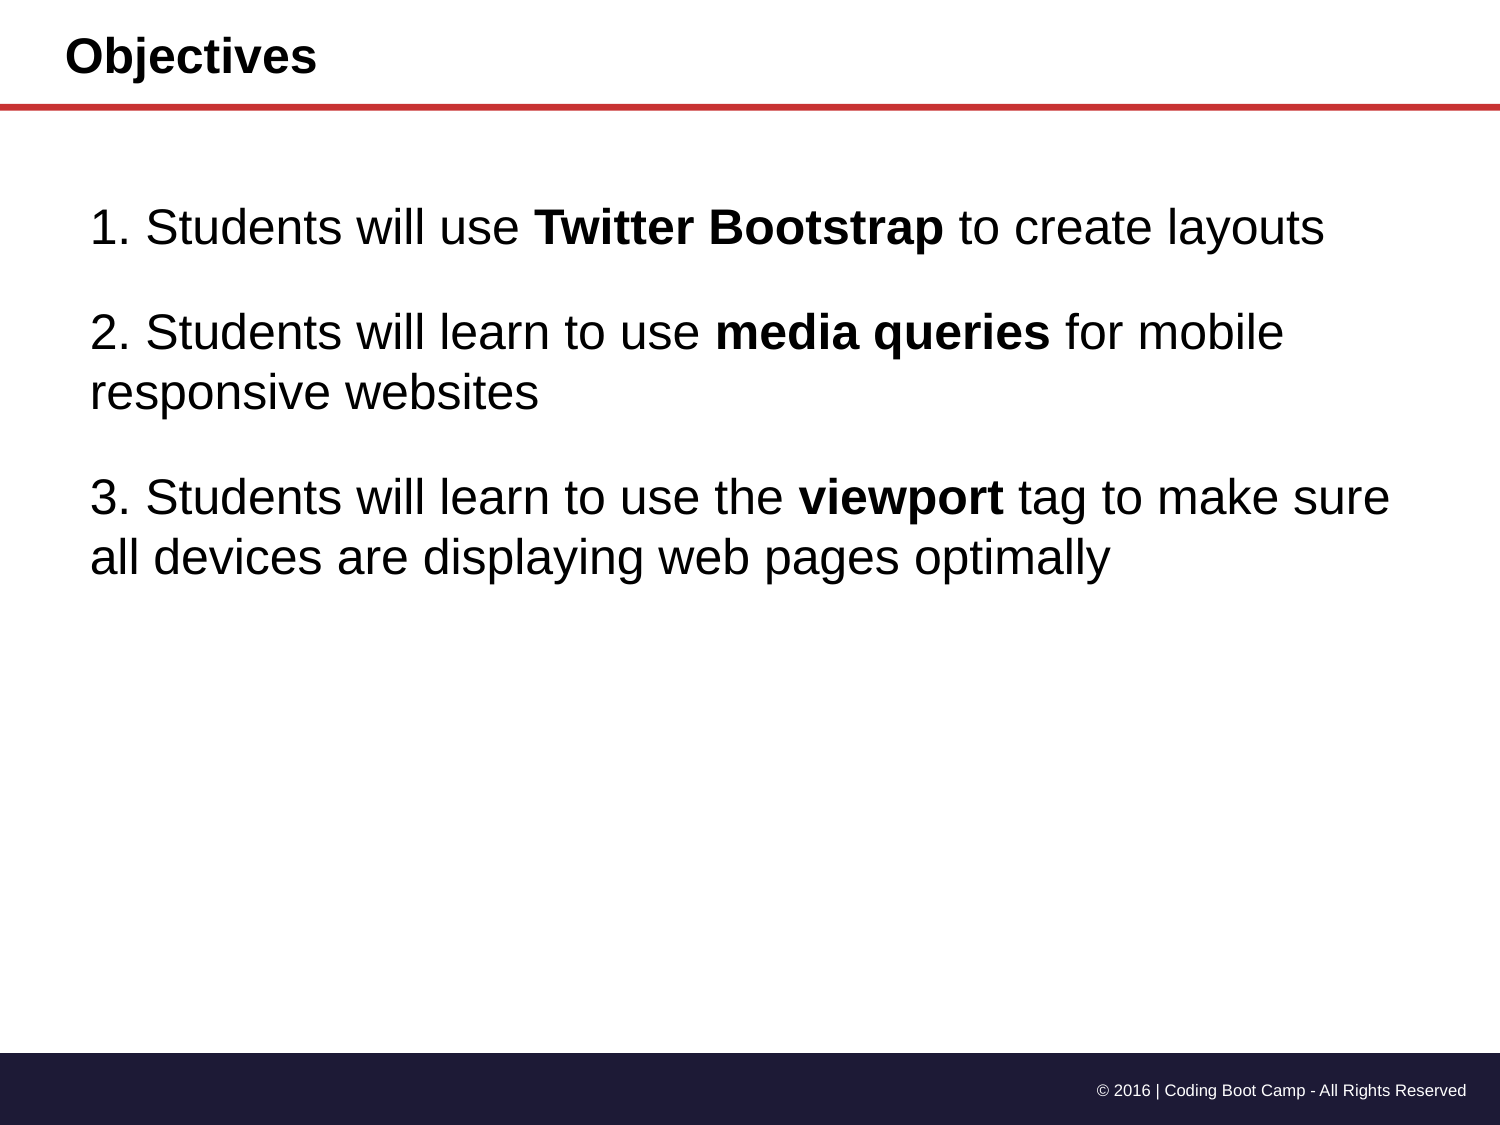

Objectives
 Students will use Twitter Bootstrap to create layouts

2. Students will learn to use media queries for mobile responsive websites

3. Students will learn to use the viewport tag to make sure all devices are displaying web pages optimally